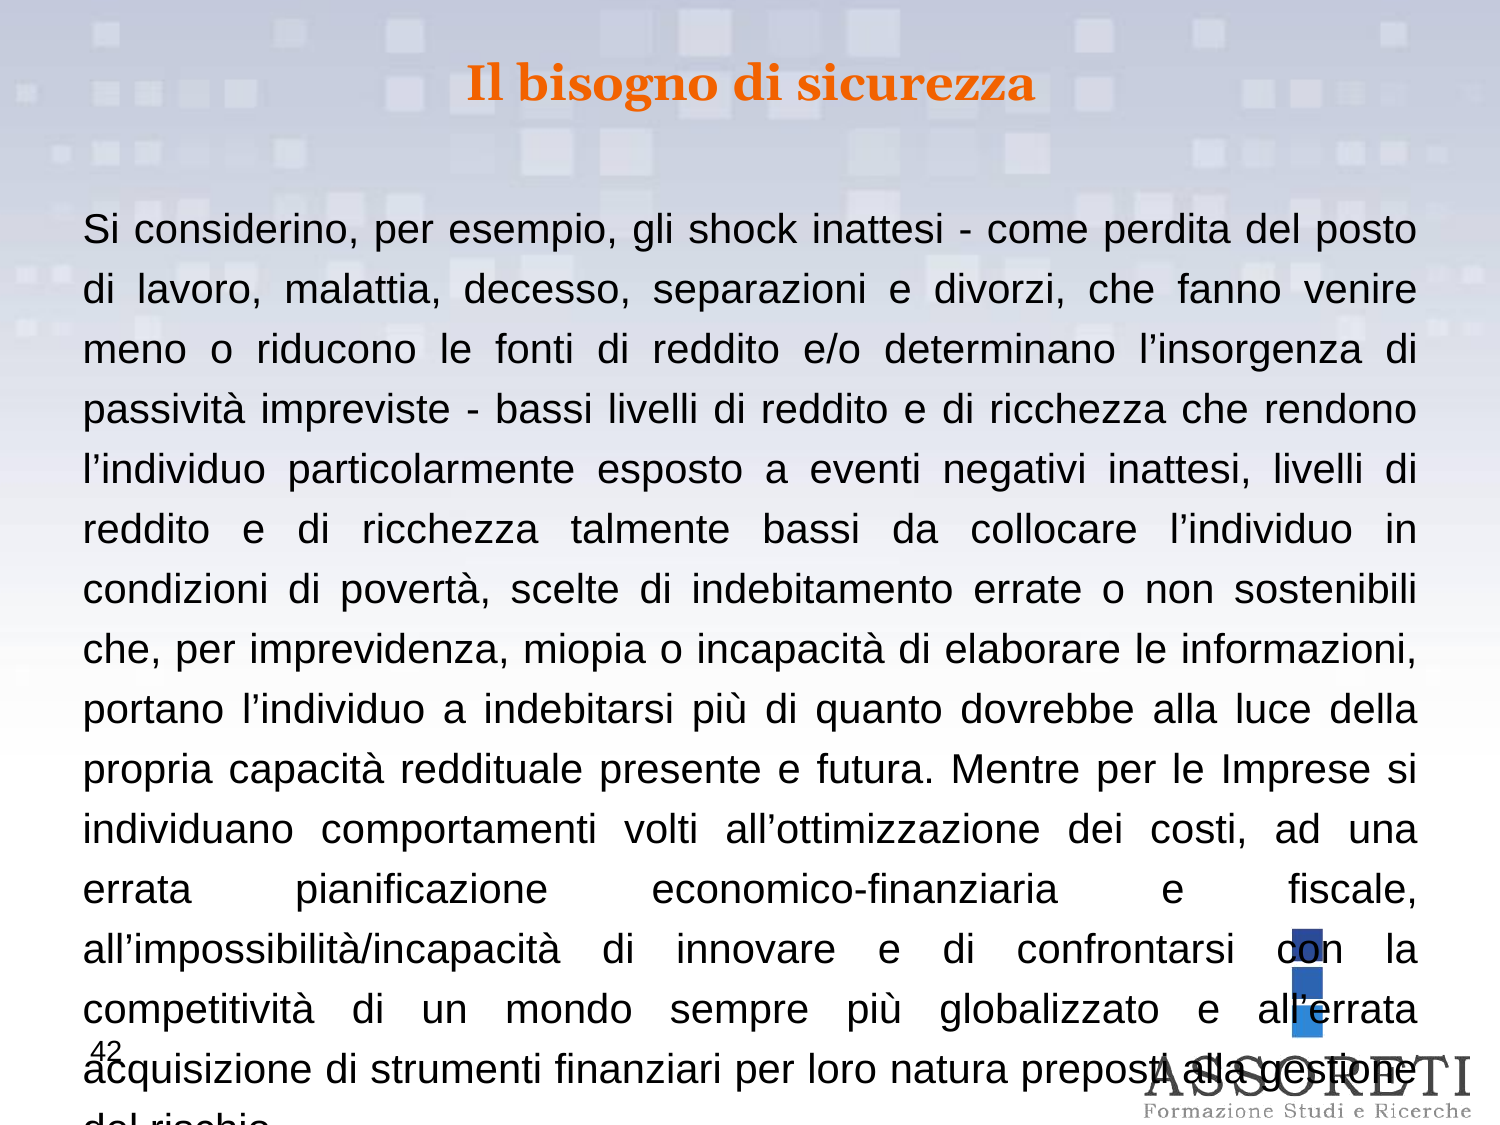

Il bisogno di sicurezza
Si considerino, per esempio, gli shock inattesi - come perdita del posto di lavoro, malattia, decesso, separazioni e divorzi, che fanno venire meno o riducono le fonti di reddito e/o determinano l’insorgenza di passività impreviste - bassi livelli di reddito e di ricchezza che rendono l’individuo particolarmente esposto a eventi negativi inattesi, livelli di reddito e di ricchezza talmente bassi da collocare l’individuo in condizioni di povertà, scelte di indebitamento errate o non sostenibili che, per imprevidenza, miopia o incapacità di elaborare le informazioni, portano l’individuo a indebitarsi più di quanto dovrebbe alla luce della propria capacità reddituale presente e futura. Mentre per le Imprese si individuano comportamenti volti all’ottimizzazione dei costi, ad una errata pianificazione economico-finanziaria e fiscale, all’impossibilità/incapacità di innovare e di confrontarsi con la competitività di un mondo sempre più globalizzato e all’errata acquisizione di strumenti finanziari per loro natura preposti alla gestione del rischio.
42